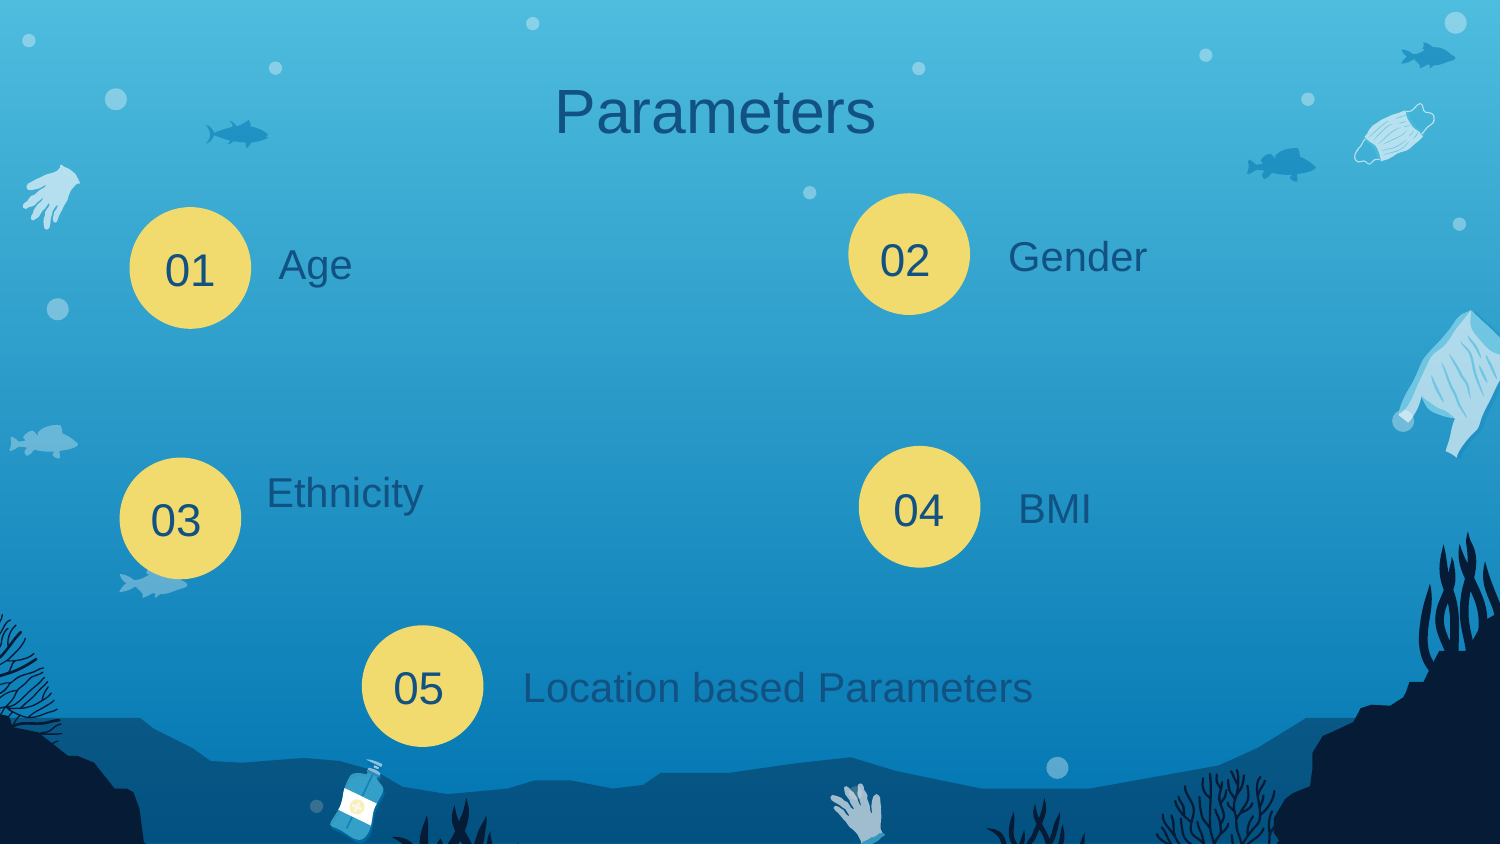

Parameters

02

01
Gender
# Age

04

Ethnicity
03
BMI

05
Location based Parameters